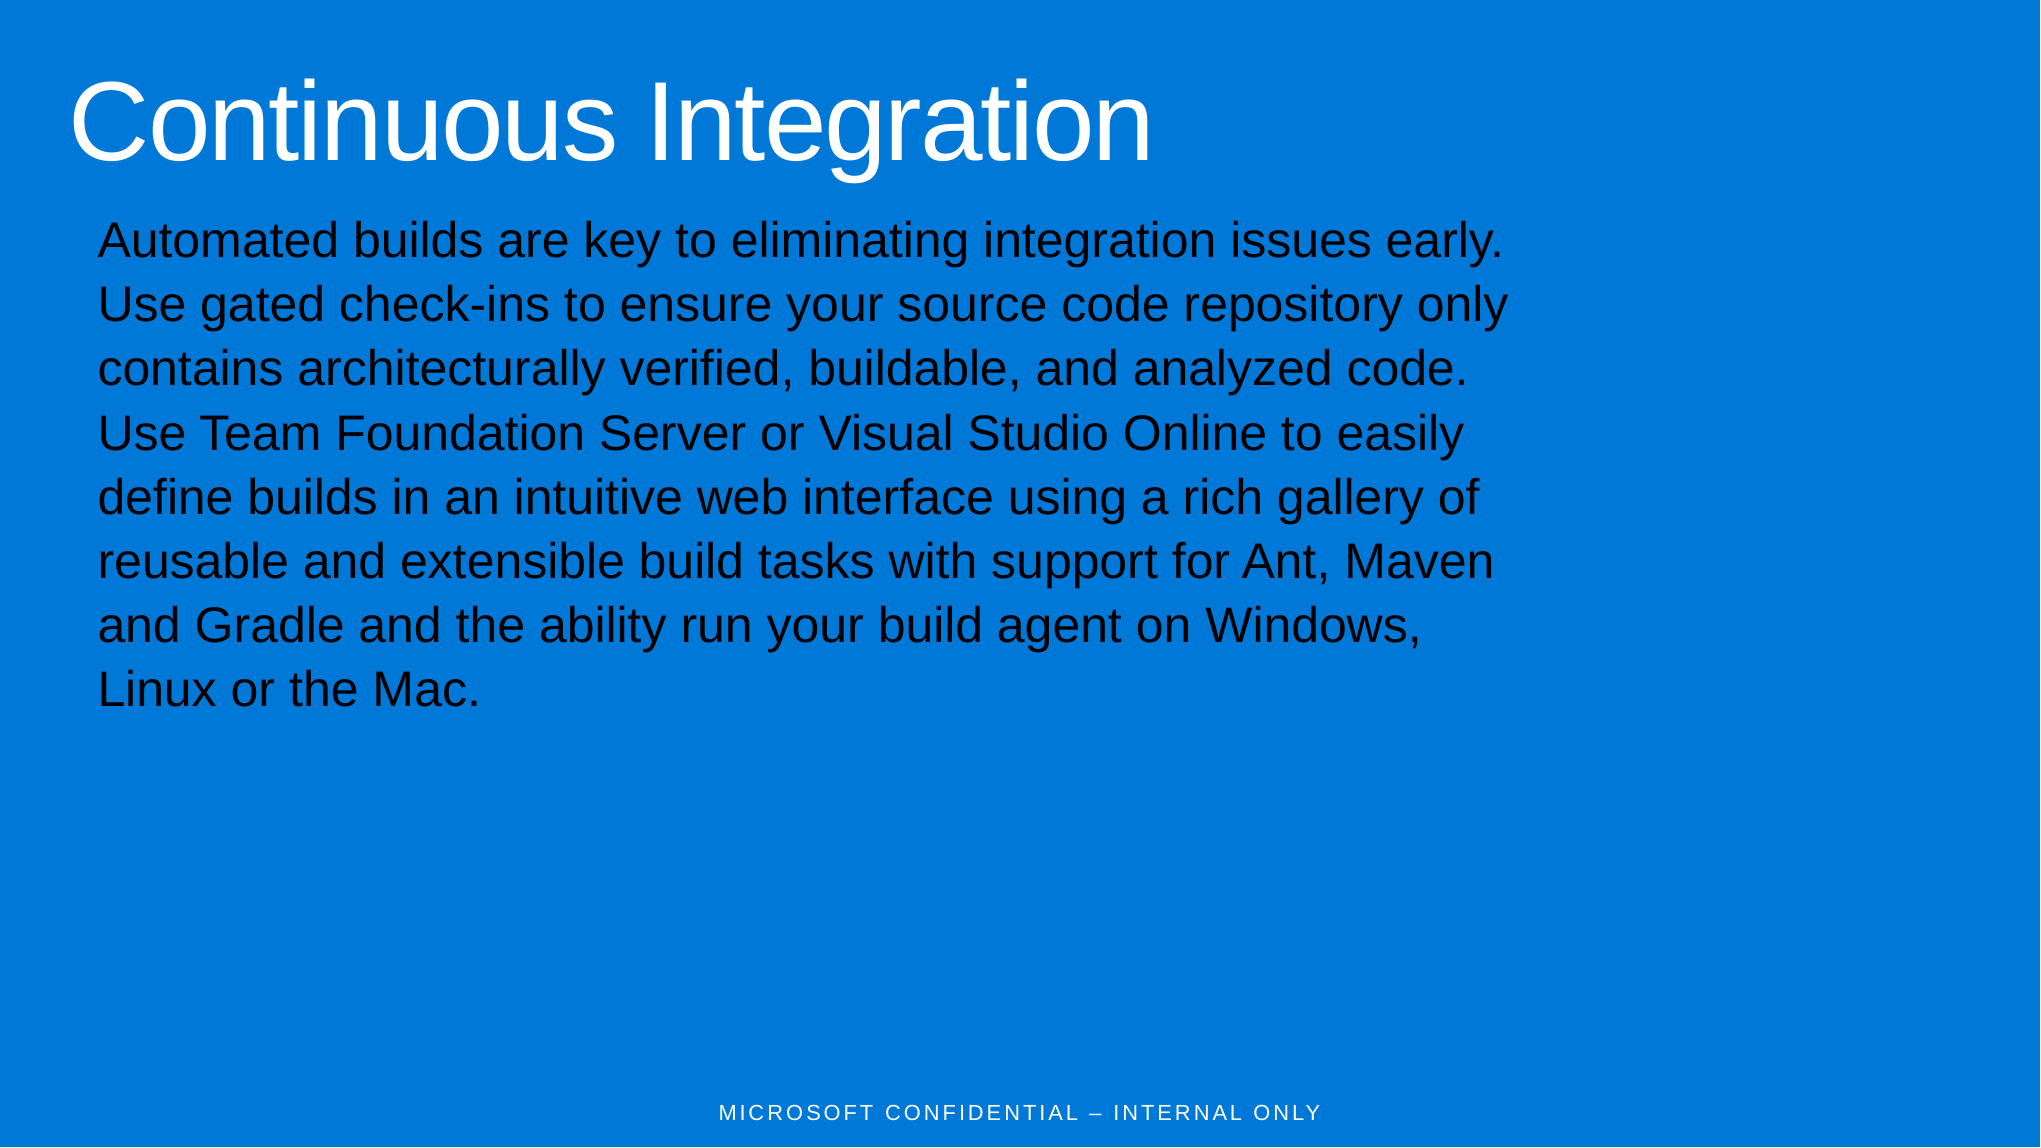

Continuous Integration
Automated builds are key to eliminating integration issues early. Use gated check-ins to ensure your source code repository only contains architecturally verified, buildable, and analyzed code. Use Team Foundation Server or Visual Studio Online to easily define builds in an intuitive web interface using a rich gallery of reusable and extensible build tasks with support for Ant, Maven and Gradle and the ability run your build agent on Windows, Linux or the Mac.